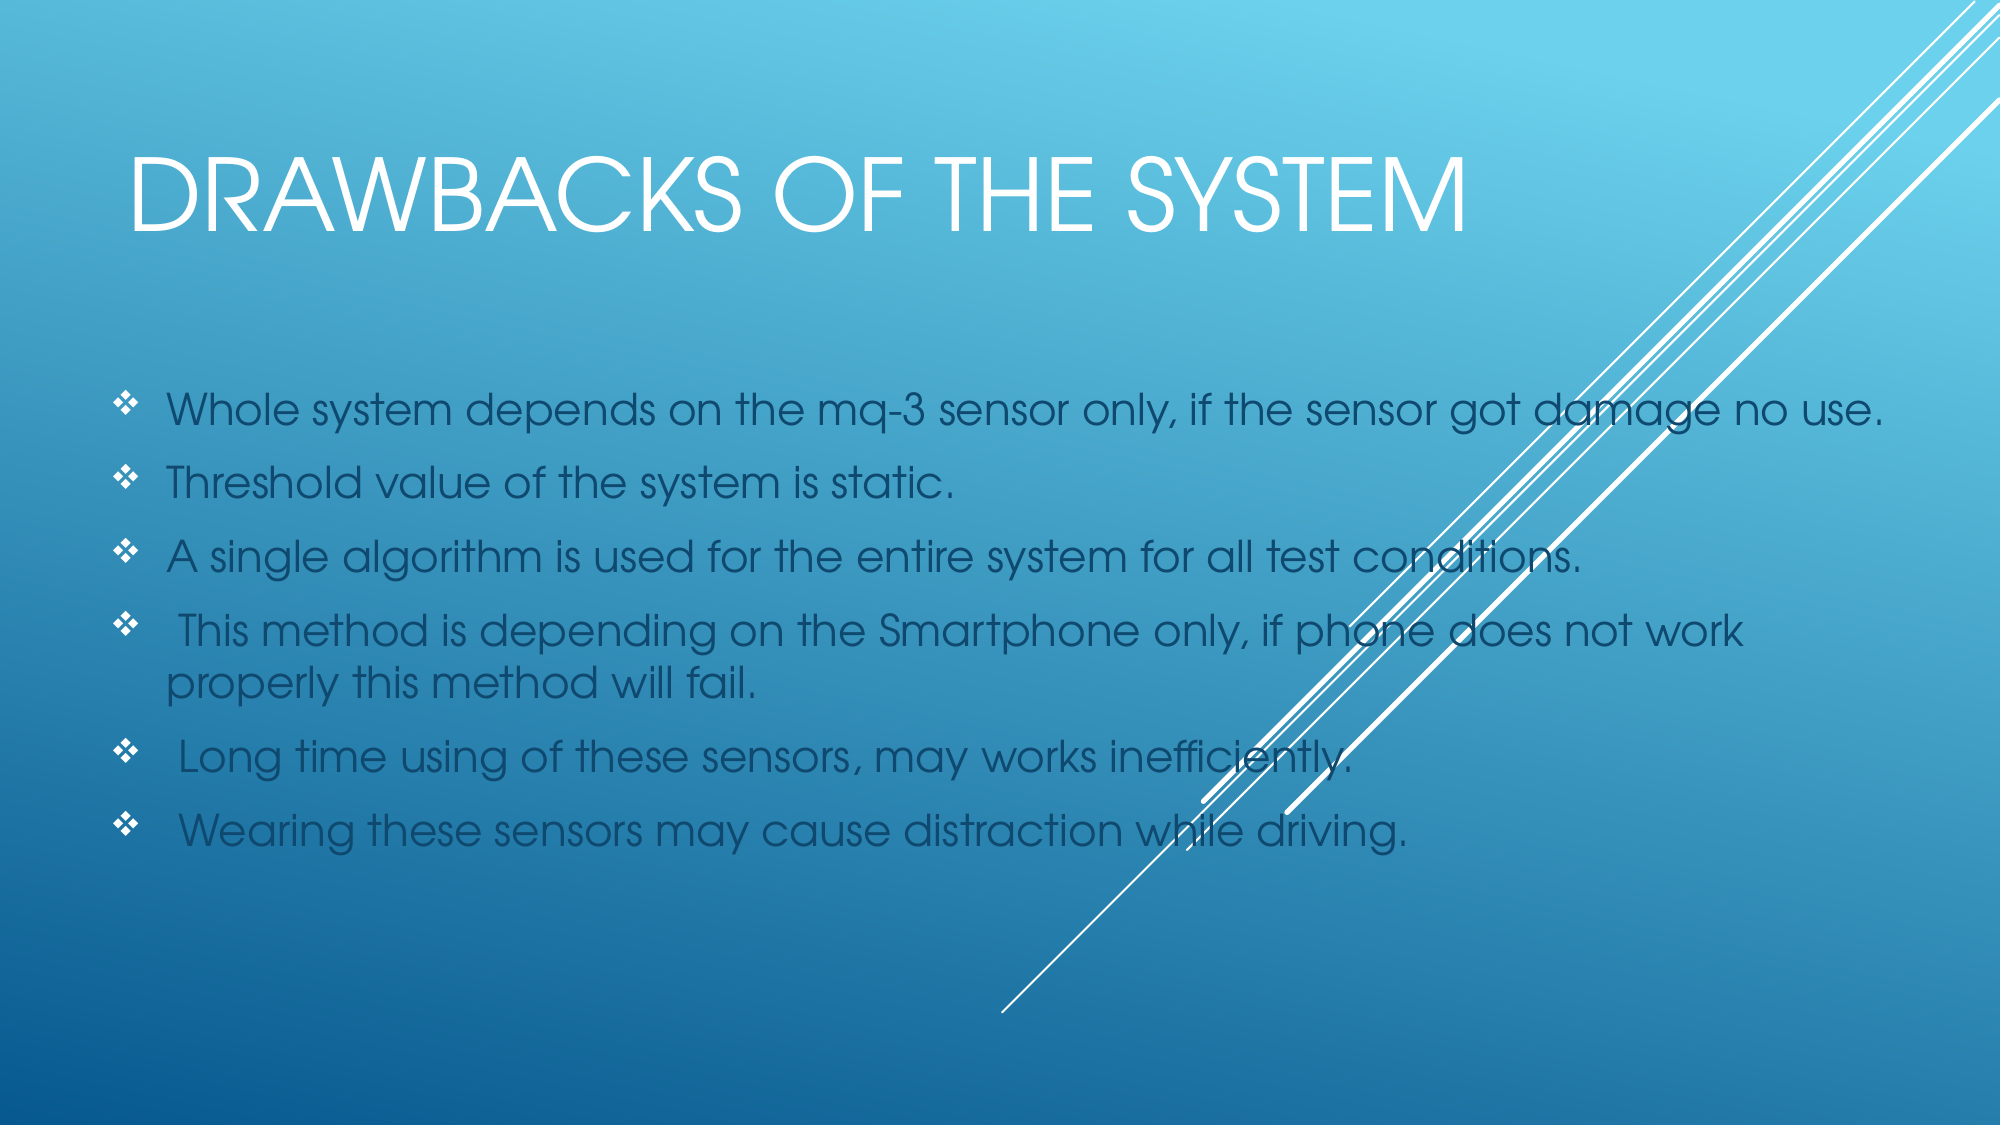

# Drawbacks of the system
Whole system depends on the mq-3 sensor only, if the sensor got damage no use.
Threshold value of the system is static.
A single algorithm is used for the entire system for all test conditions.
 This method is depending on the Smartphone only, if phone does not work properly this method will fail.
 Long time using of these sensors, may works inefficiently.
 Wearing these sensors may cause distraction while driving.